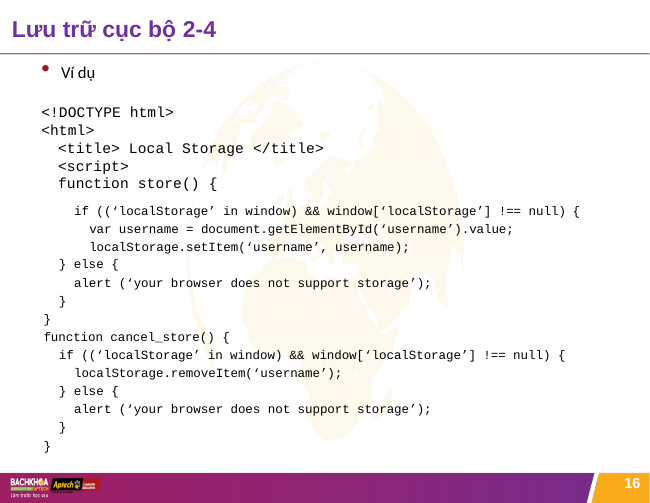

# Lưu trữ cục bộ 2-4
Ví dụ
<!DOCTYPE html>
<html>
<title> Local Storage </title>
<script>
function store() {
if ((‘localStorage’ in window) && window[‘localStorage’] !== null) {  var username = document.getElementById(‘username’).value;  localStorage.setItem(‘username’, username);
} else {
alert (‘your browser does not support storage’);
}
}
function cancel_store() {
if ((‘localStorage’ in window) && window[‘localStorage’] !== null) {
localStorage.removeItem(‘username’);
} else {
alert (‘your browser does not support storage’);
}
}
16